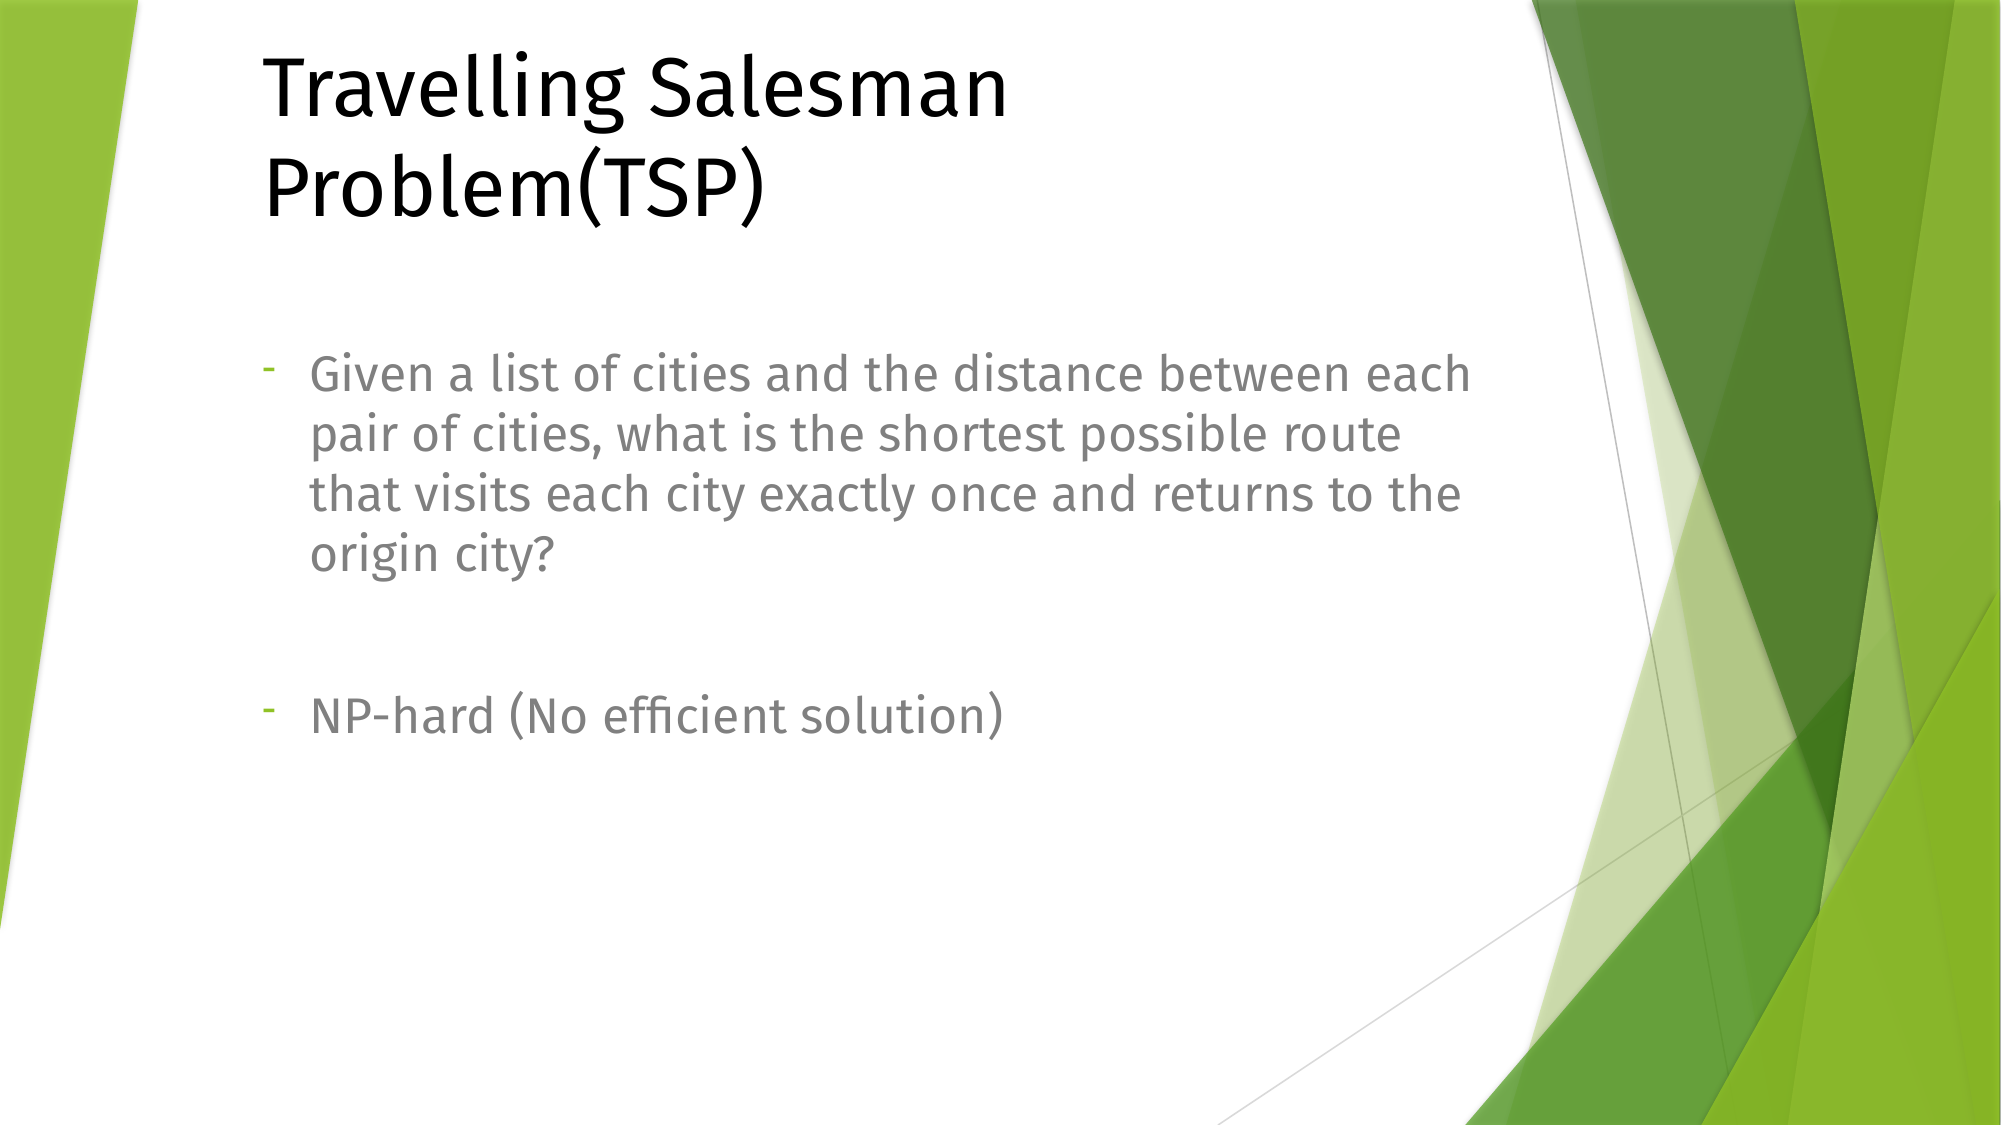

# Travelling Salesman Problem(TSP)
Given a list of cities and the distance between each pair of cities, what is the shortest possible route that visits each city exactly once and returns to the origin city?

NP-hard (No efficient solution)